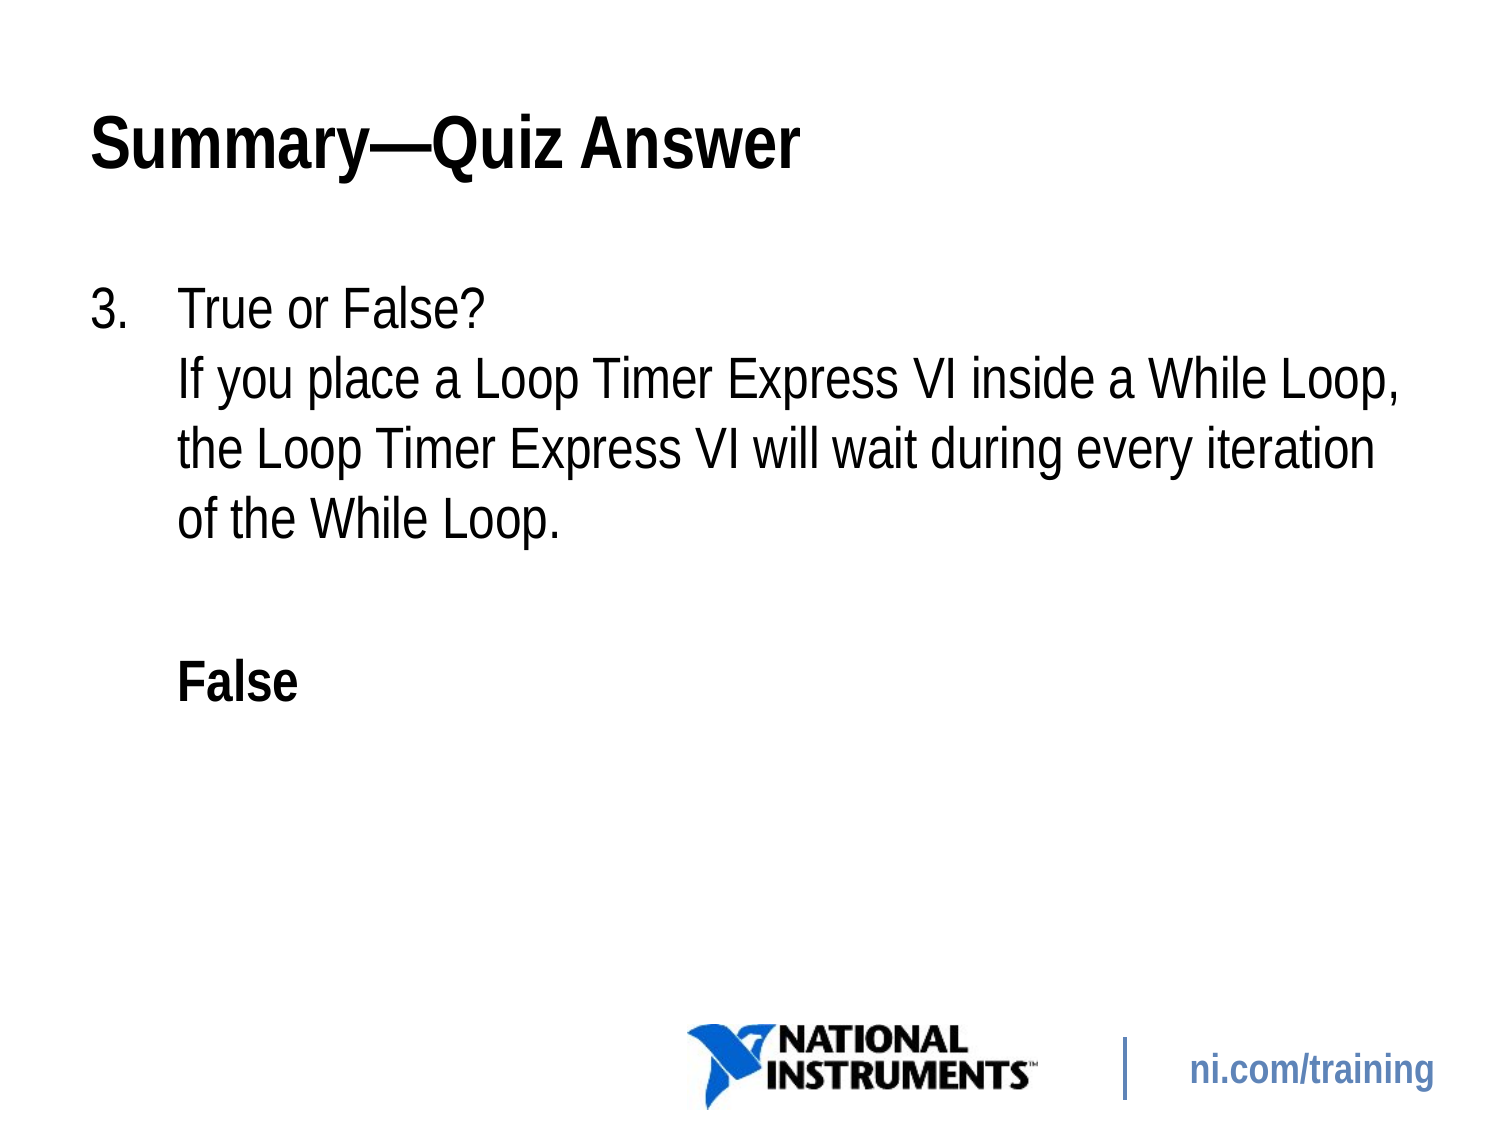

# Summary—Quiz Answer
True or False?
If you place a Loop Timer Express VI inside a While Loop, the Loop Timer Express VI will wait during every iteration of the While Loop.

	False